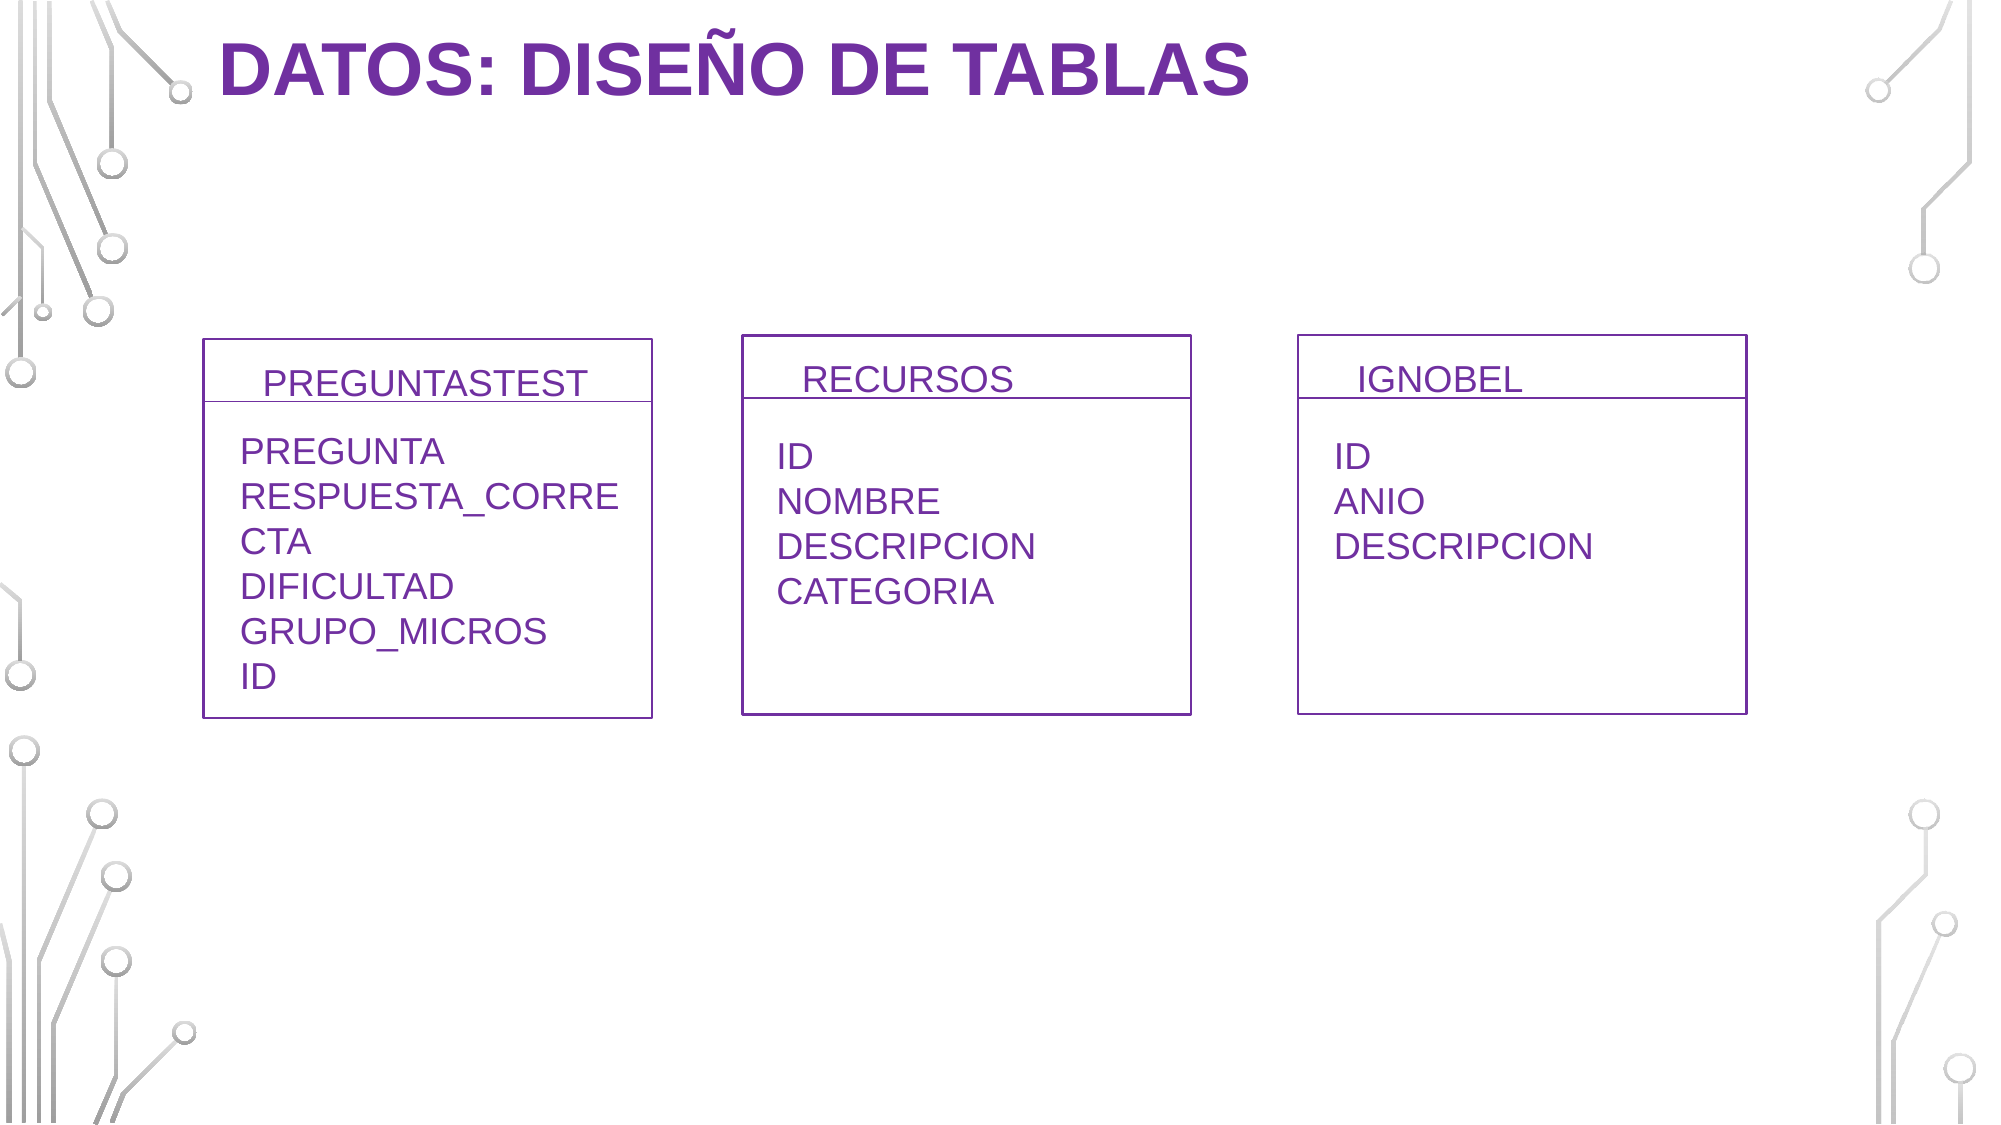

# Datos: diseño de tablas

IGNOBEL
ID
ANIO
DESCRIPCION

RECURSOS
ID
NOMBRE
DESCRIPCION
CATEGORIA

PREGUNTASTEST
PREGUNTA
RESPUESTA_CORRECTA
DIFICULTAD
GRUPO_MICROS
ID